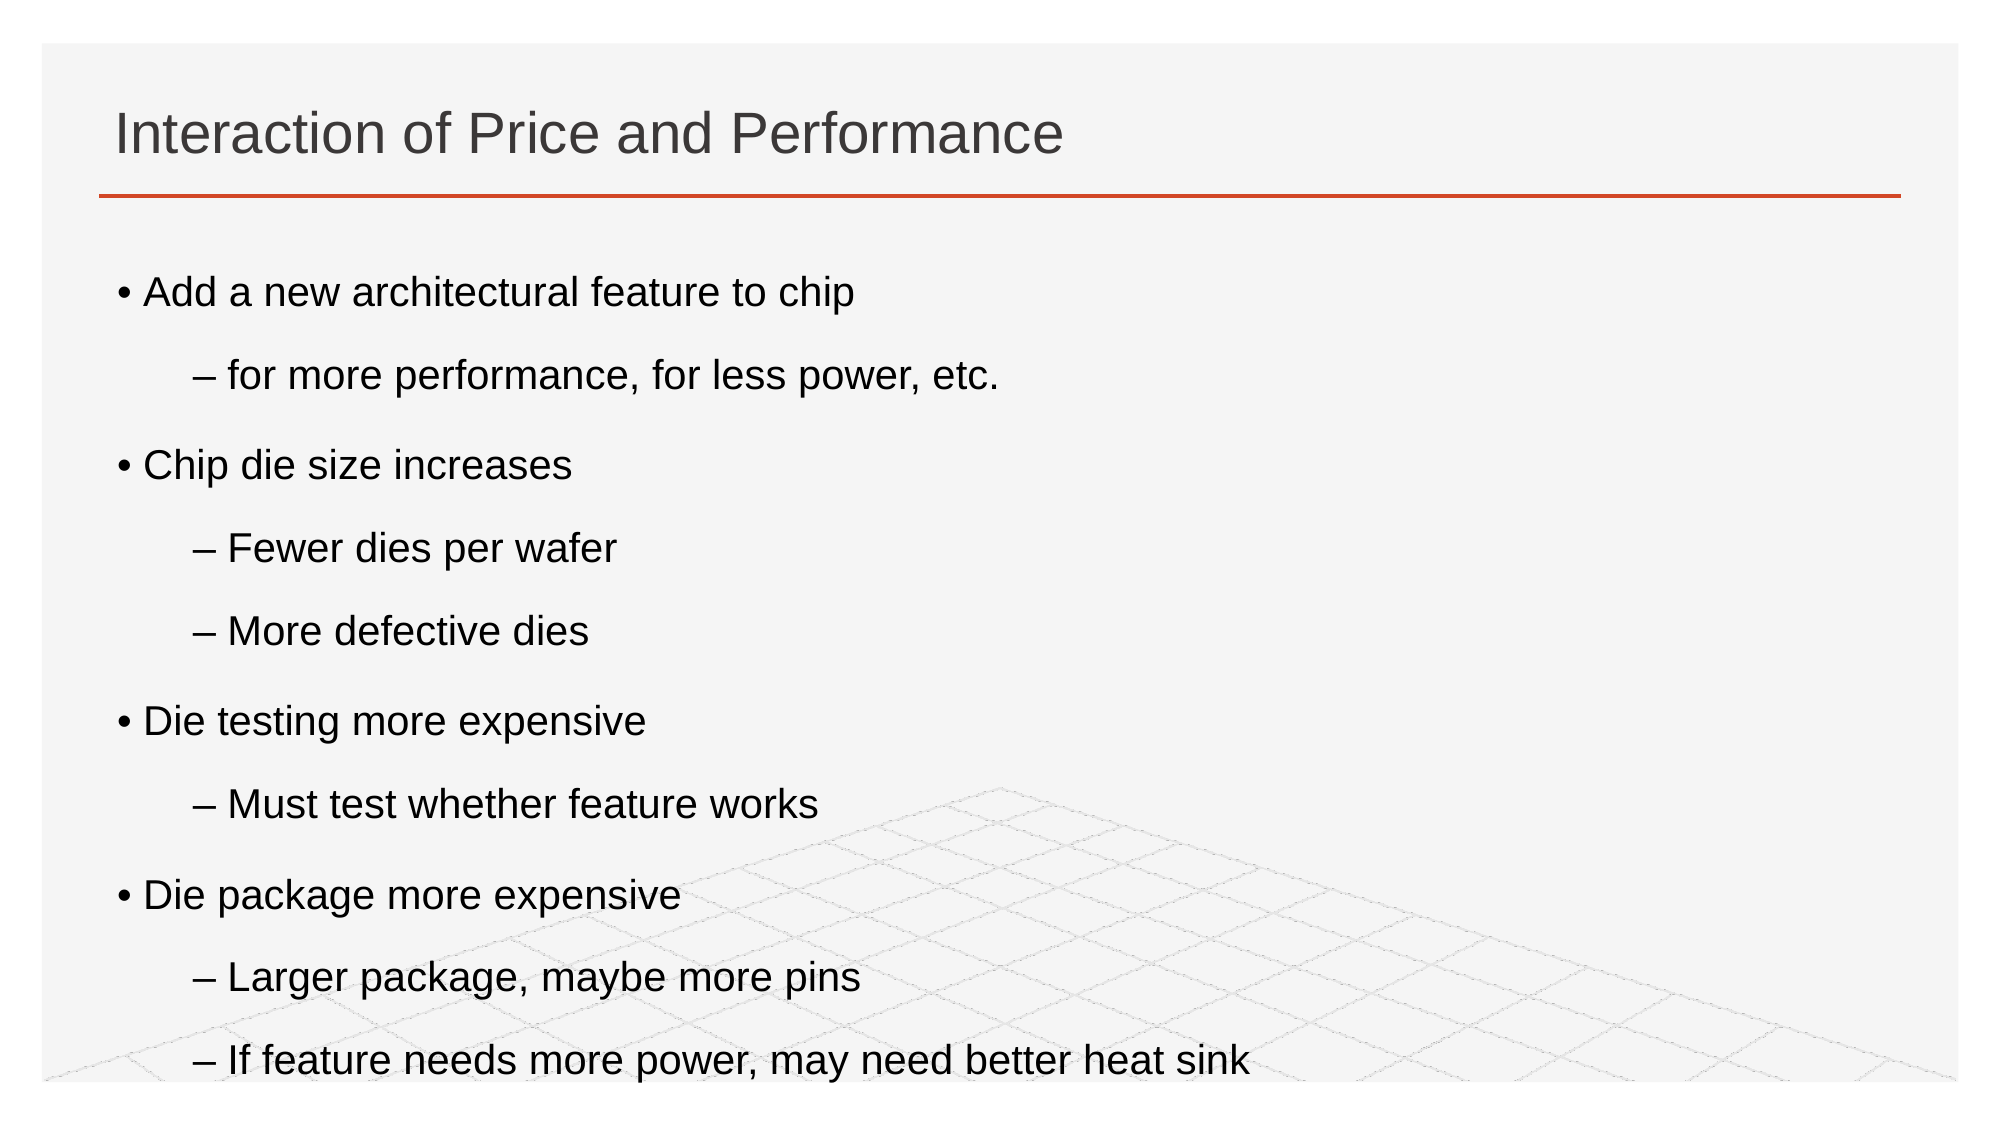

# Interaction of Price and Performance
• Add a new architectural feature to chip
– for more performance, for less power, etc.
• Chip die size increases
– Fewer dies per wafer
– More defective dies
• Die testing more expensive
– Must test whether feature works
• Die package more expensive
– Larger package, maybe more pins
– If feature needs more power, may need better heat sink